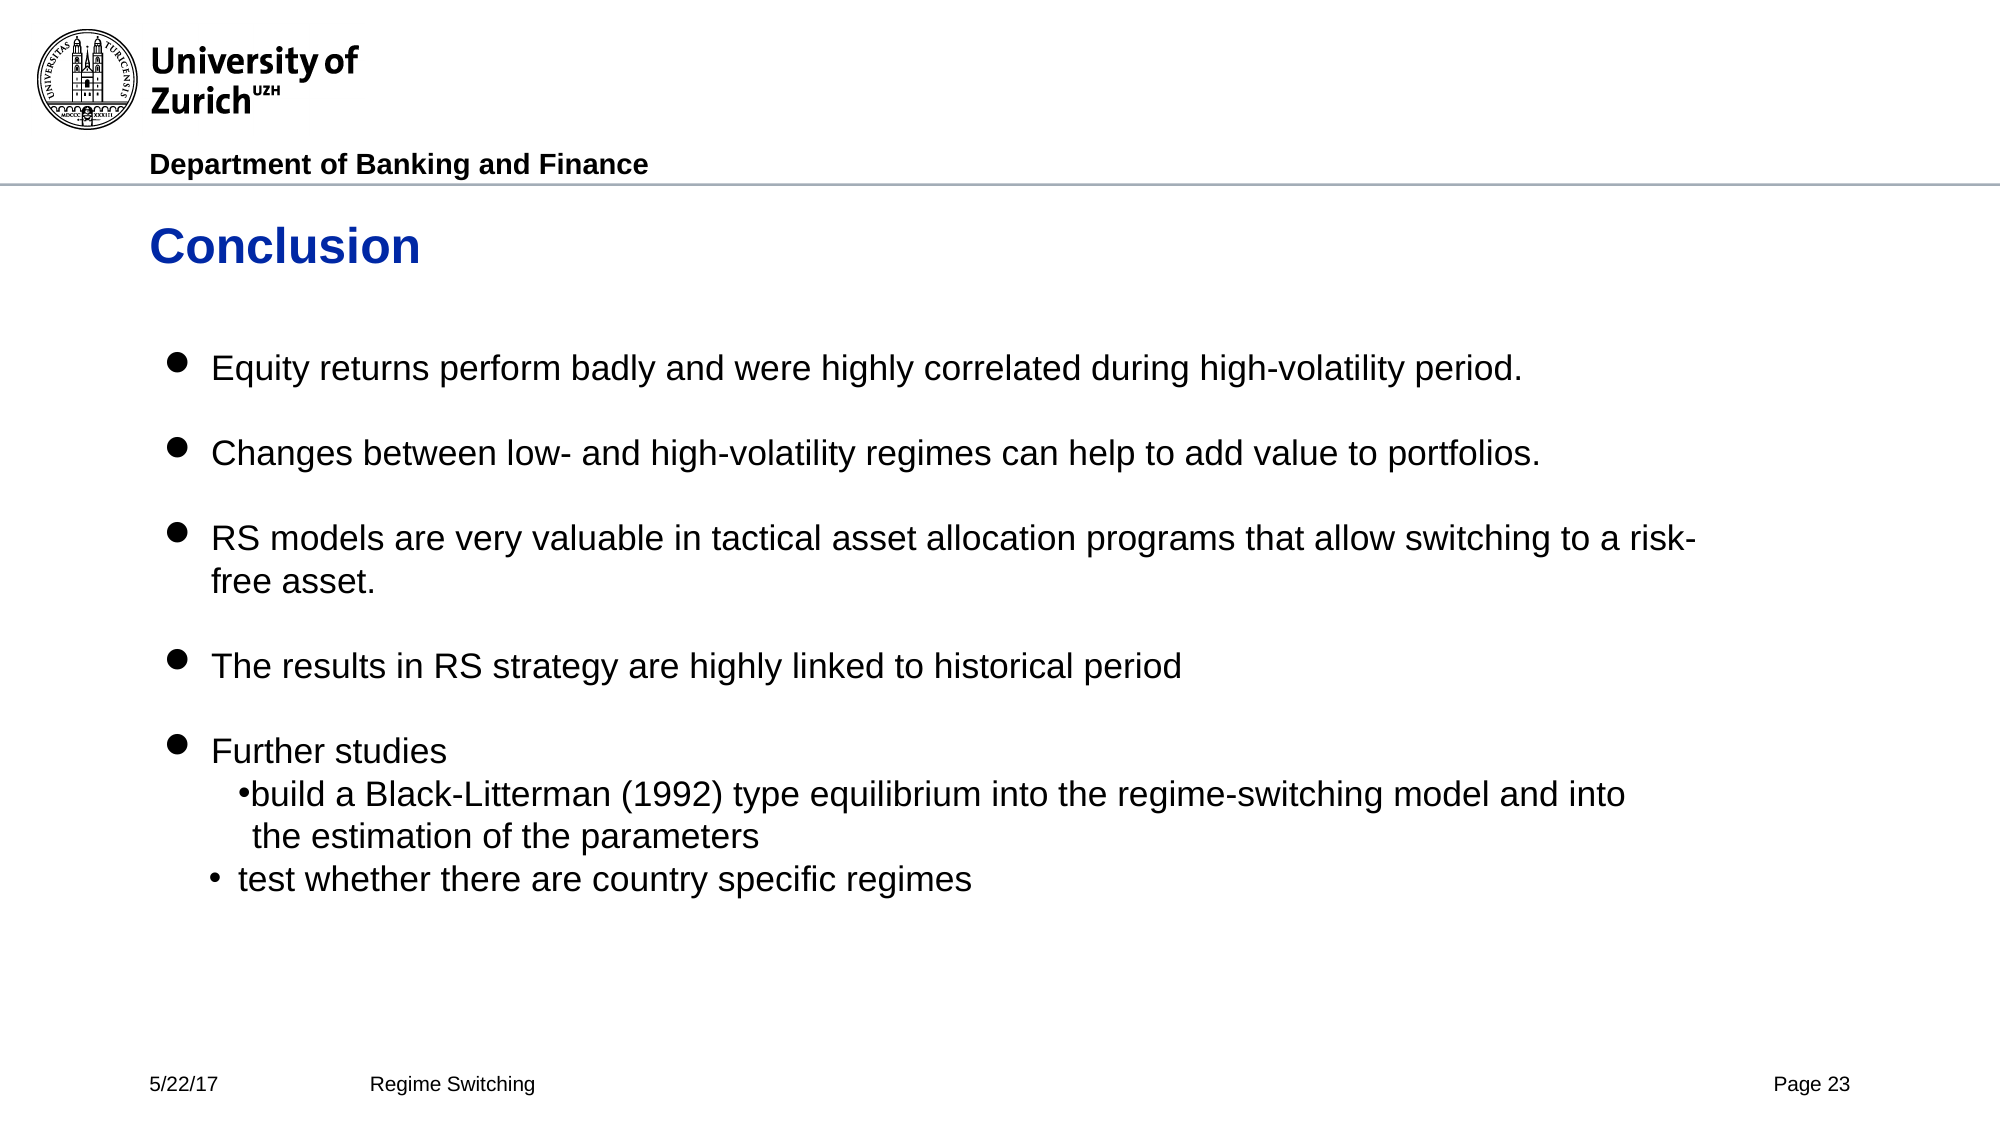

# Conclusion
Equity returns perform badly and were highly correlated during high-volatility period.

Changes between low- and high-volatility regimes can help to add value to portfolios.

RS models are very valuable in tactical asset allocation programs that allow switching to a risk-free asset.

The results in RS strategy are highly linked to historical period

Further studies
build a Black-Litterman (1992) type equilibrium into the regime-switching model and into
         the estimation of the parameters
test whether there are country specific regimes
5/22/17
Regime Switching

Page 23